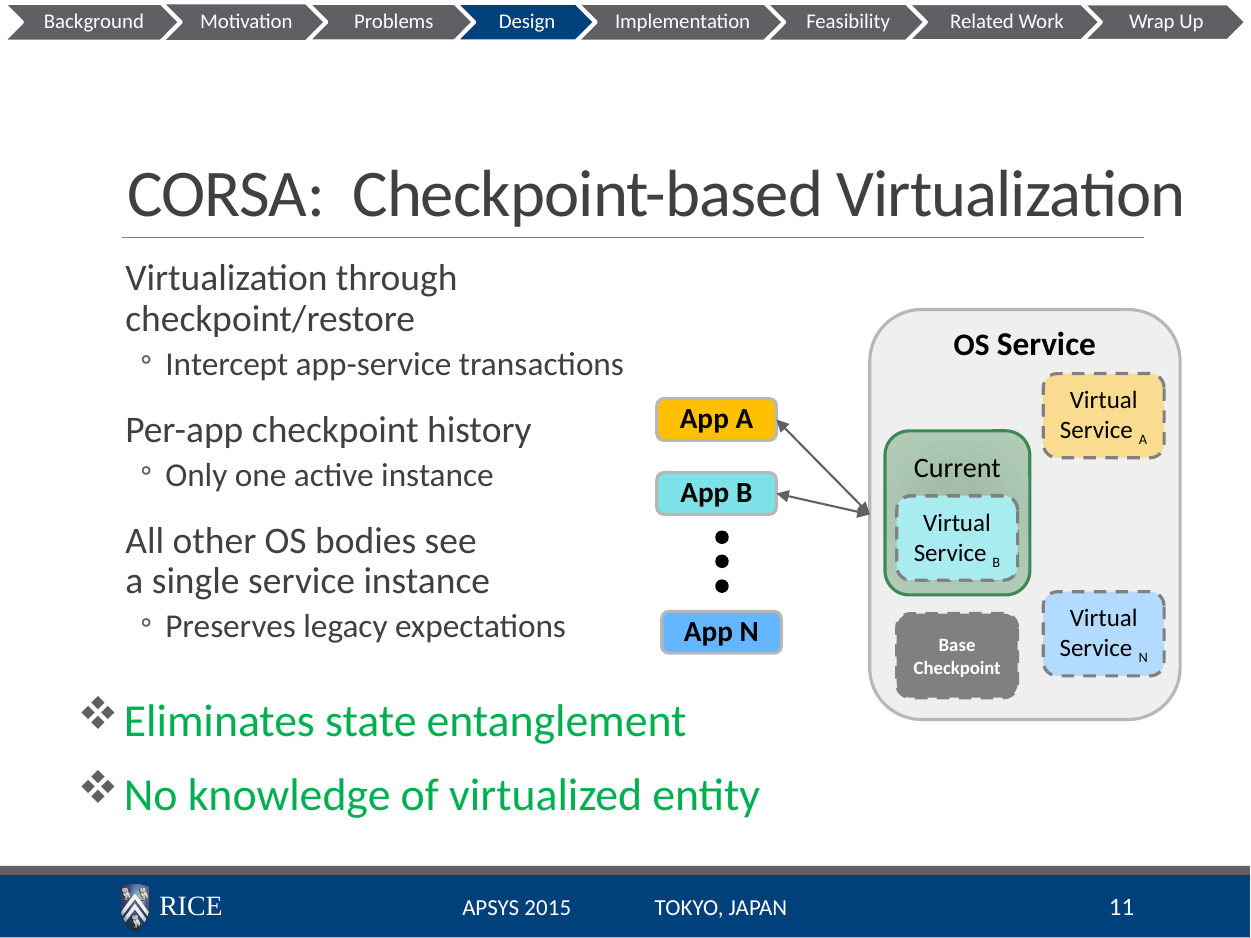

Design
# Corsa:  Checkpoint-based Virtualization
Virtualization through checkpoint/restore
Intercept app-service transactions
Per-app checkpoint history
Only one active instance
All other OS bodies see
a single service instance
Preserves legacy expectations
OS Service
Virtual Service A
App A
Current
App B
Virtual Service A
Virtual Service B
Base Checkpoint

Virtual Service N
App N
Base Checkpoint
Eliminates state entanglement
No knowledge of virtualized entity
APSys 2015                Tokyo, Japan
11